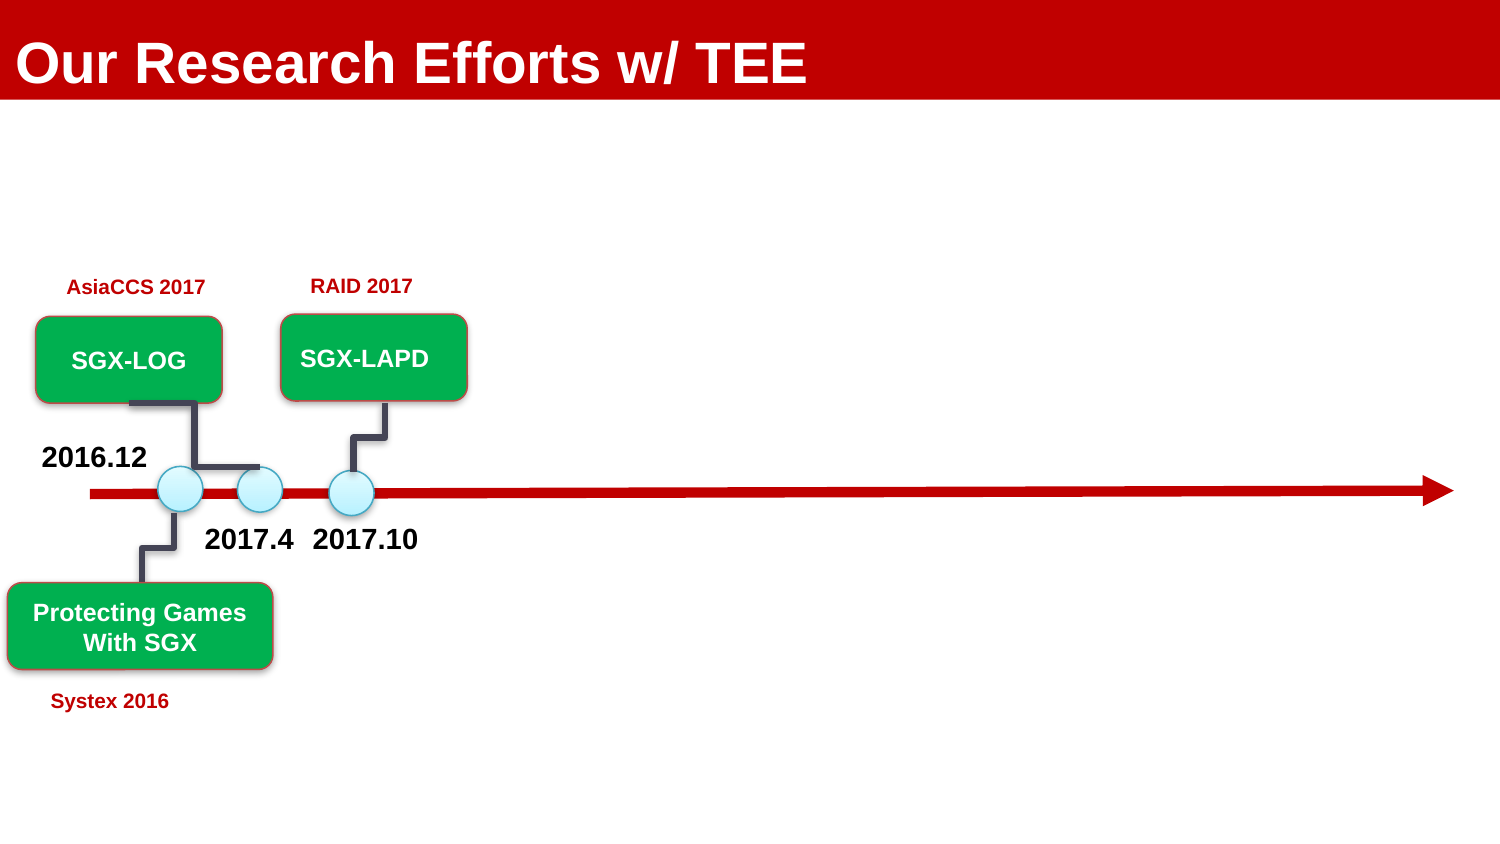

Our Research Efforts w/ TEE

RAID 2017
AsiaCCS 2017
SGX-LAPD
SGX-LOG
2016.12

2017.10
2017.4
Protecting Games With SGX
Systex 2016